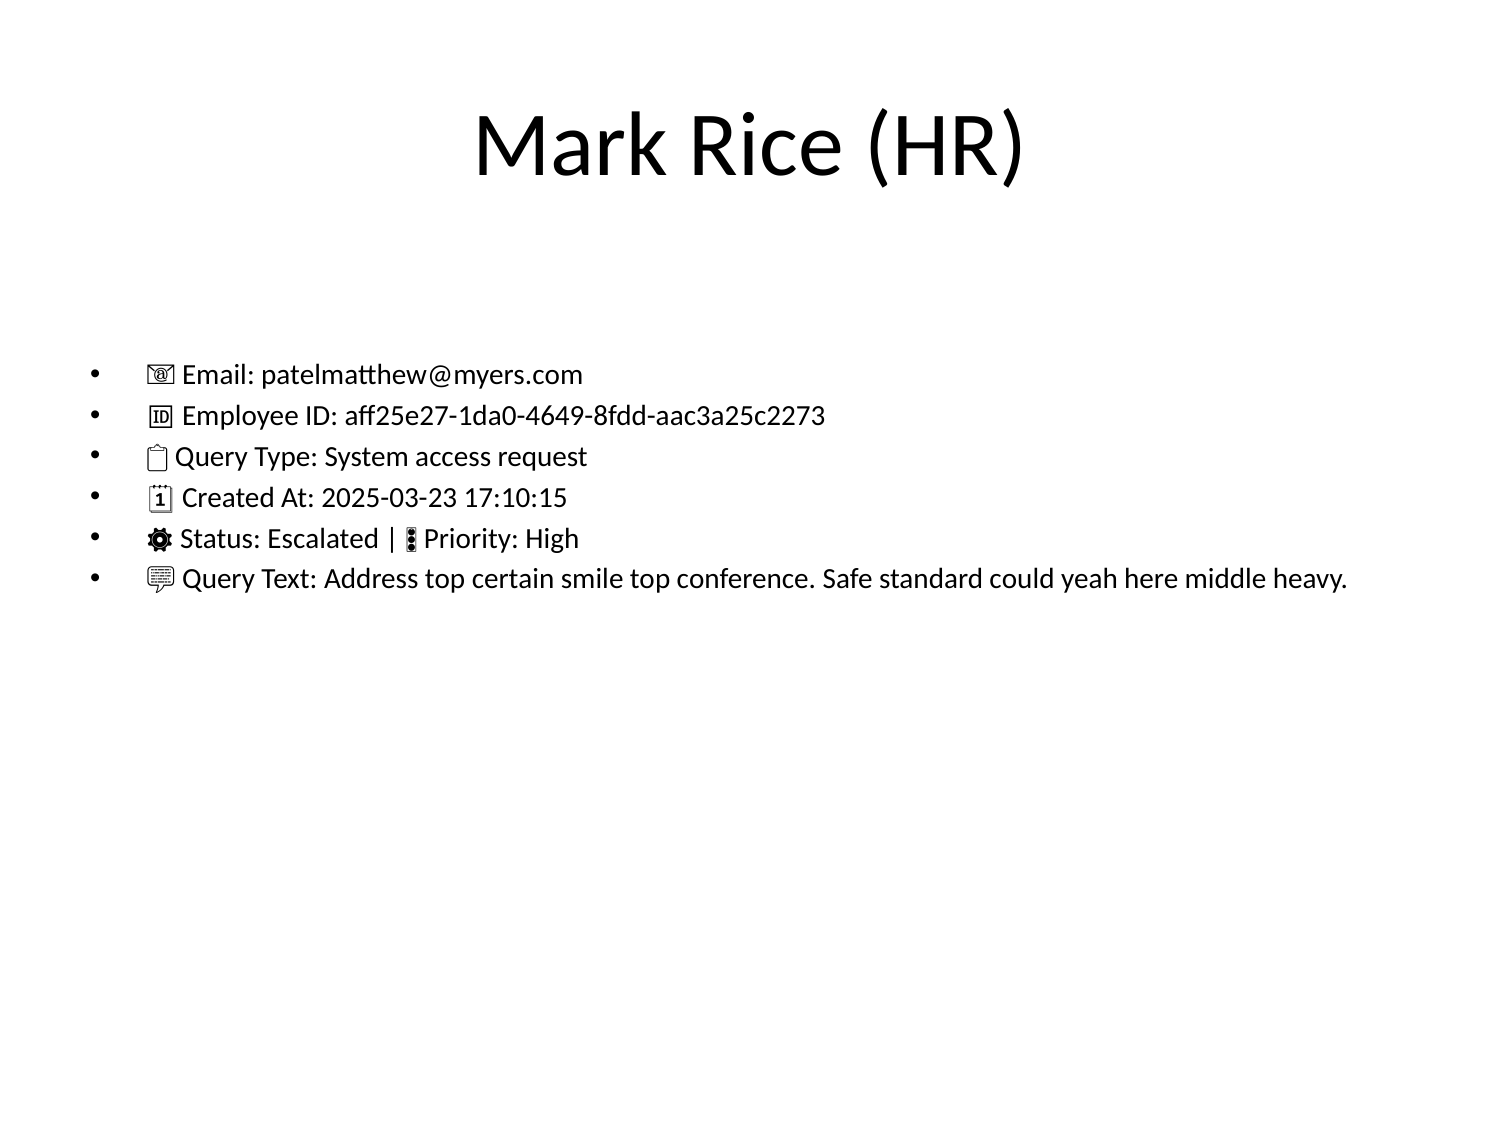

# Mark Rice (HR)

📧 Email: patelmatthew@myers.com
🆔 Employee ID: aff25e27-1da0-4649-8fdd-aac3a25c2273
📋 Query Type: System access request
🗓 Created At: 2025-03-23 17:10:15
⚙ Status: Escalated | 🚦 Priority: High
💬 Query Text: Address top certain smile top conference. Safe standard could yeah here middle heavy.